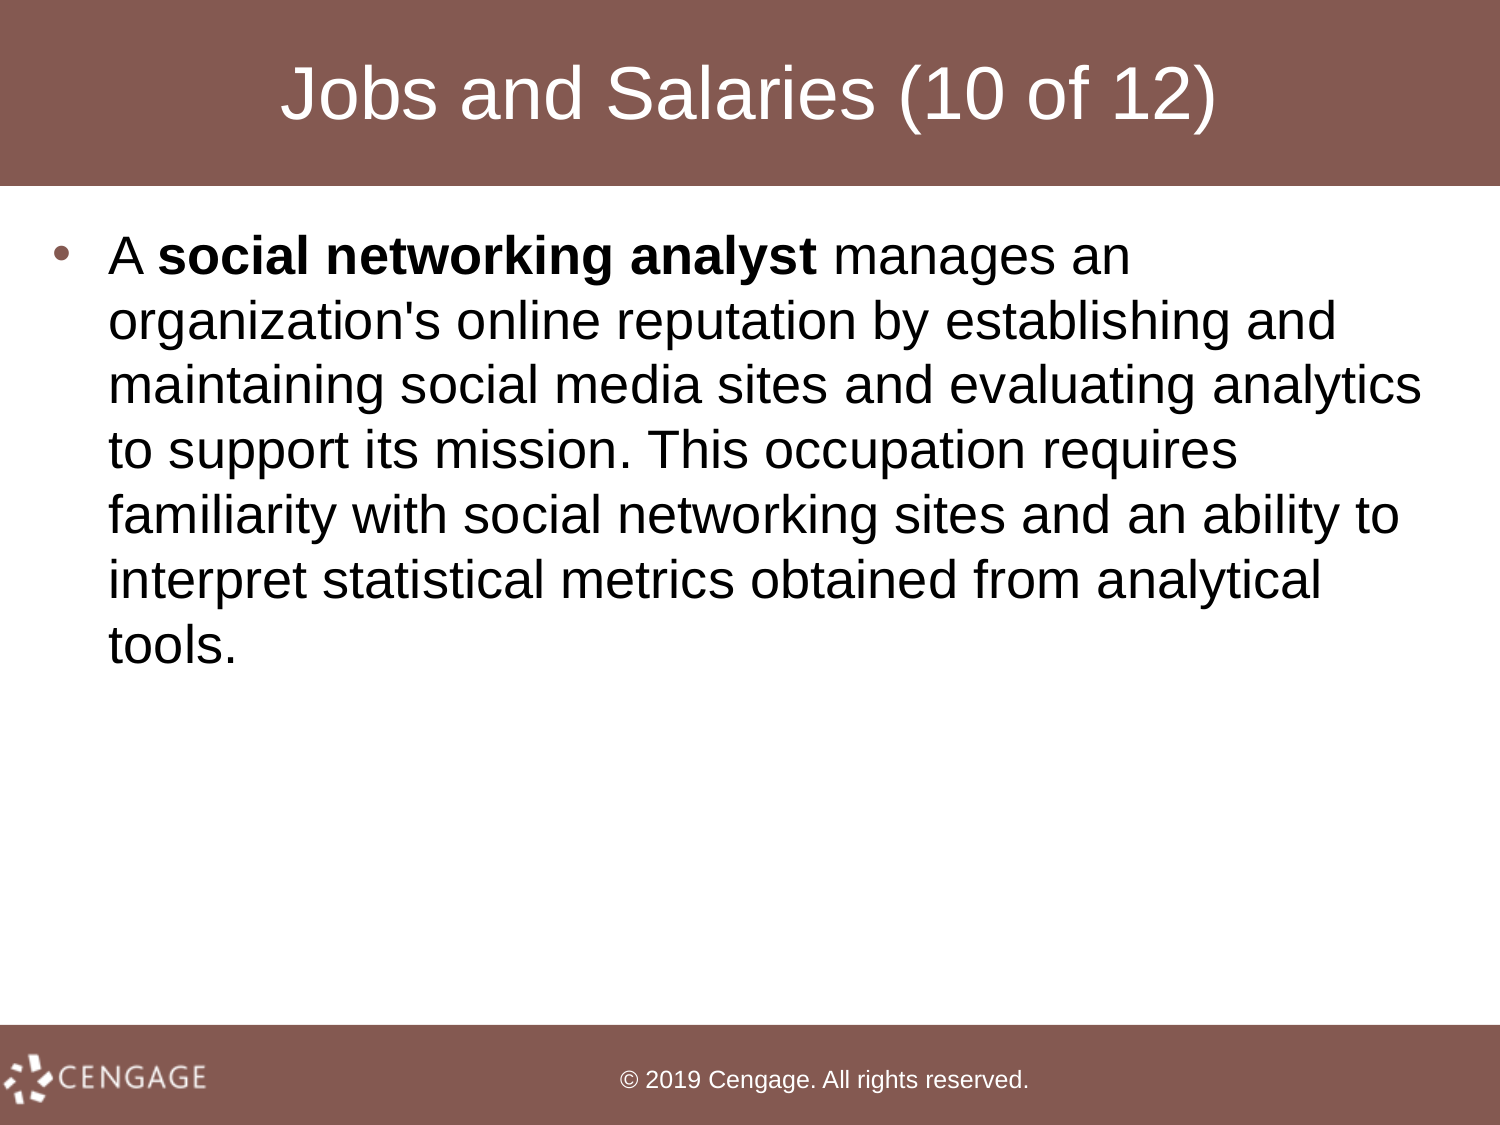

# Jobs and Salaries (10 of 12)
A social networking analyst manages an organization's online reputation by establishing and maintaining social media sites and evaluating analytics to support its mission. This occupation requires familiarity with social networking sites and an ability to interpret statistical metrics obtained from analytical tools.